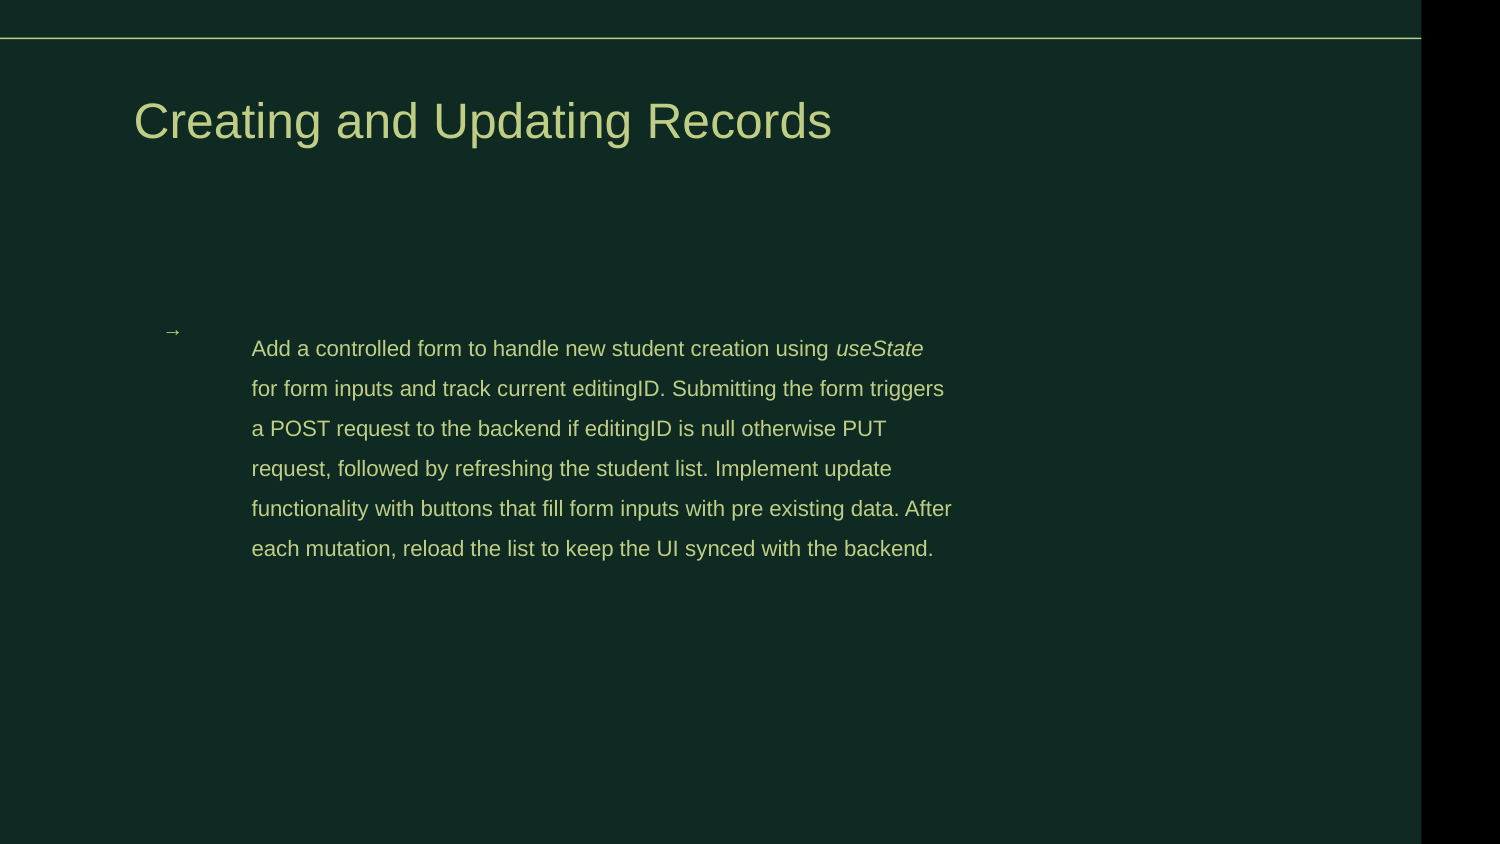

# Creating and Updating Records
Add a controlled form to handle new student creation using useState for form inputs and track current editingID. Submitting the form triggers a POST request to the backend if editingID is null otherwise PUT request, followed by refreshing the student list. Implement update functionality with buttons that fill form inputs with pre existing data. After each mutation, reload the list to keep the UI synced with the backend.
→